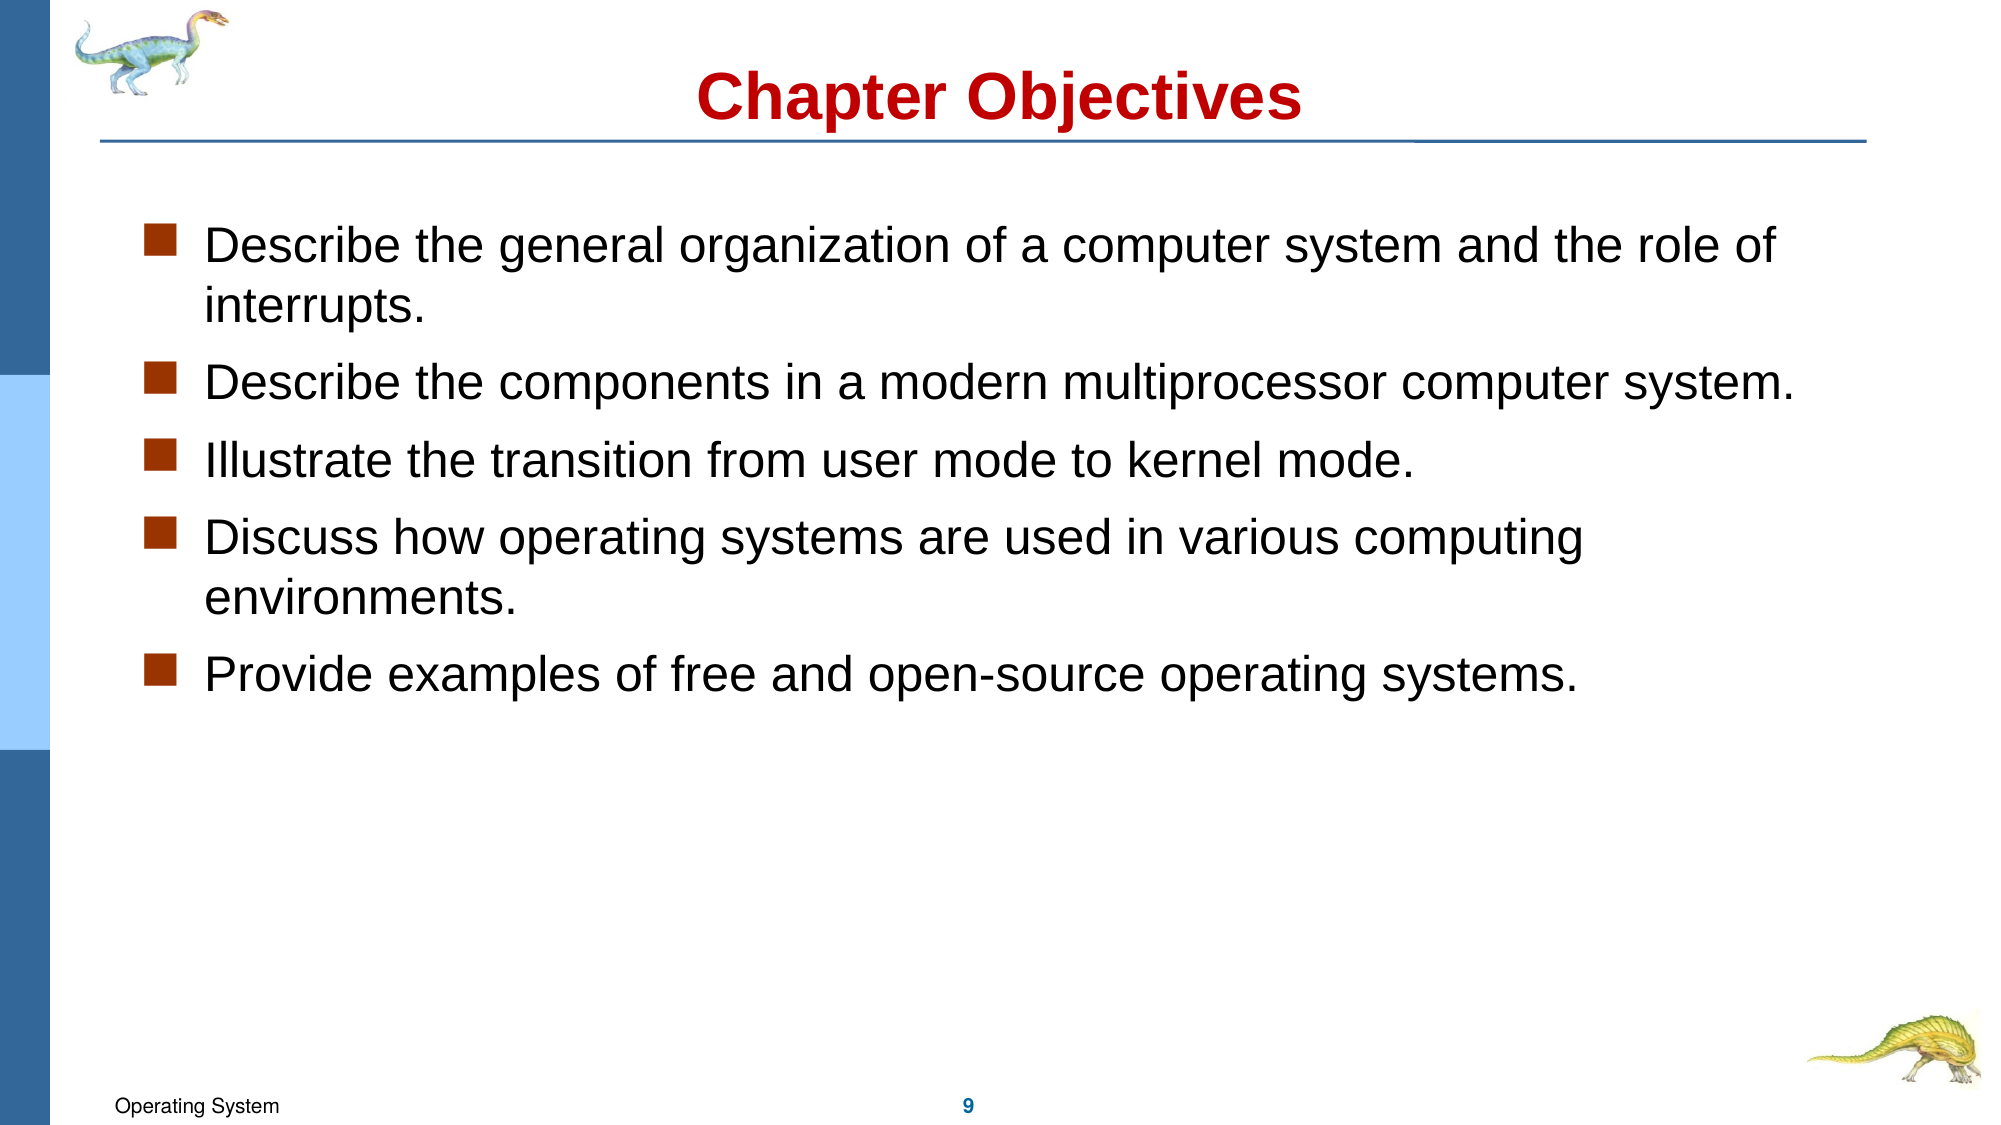

# Chapter Objectives
Describe the general organization of a computer system and the role of interrupts.
Describe the components in a modern multiprocessor computer system.
Illustrate the transition from user mode to kernel mode.
Discuss how operating systems are used in various computing environments.
Provide examples of free and open-source operating systems.